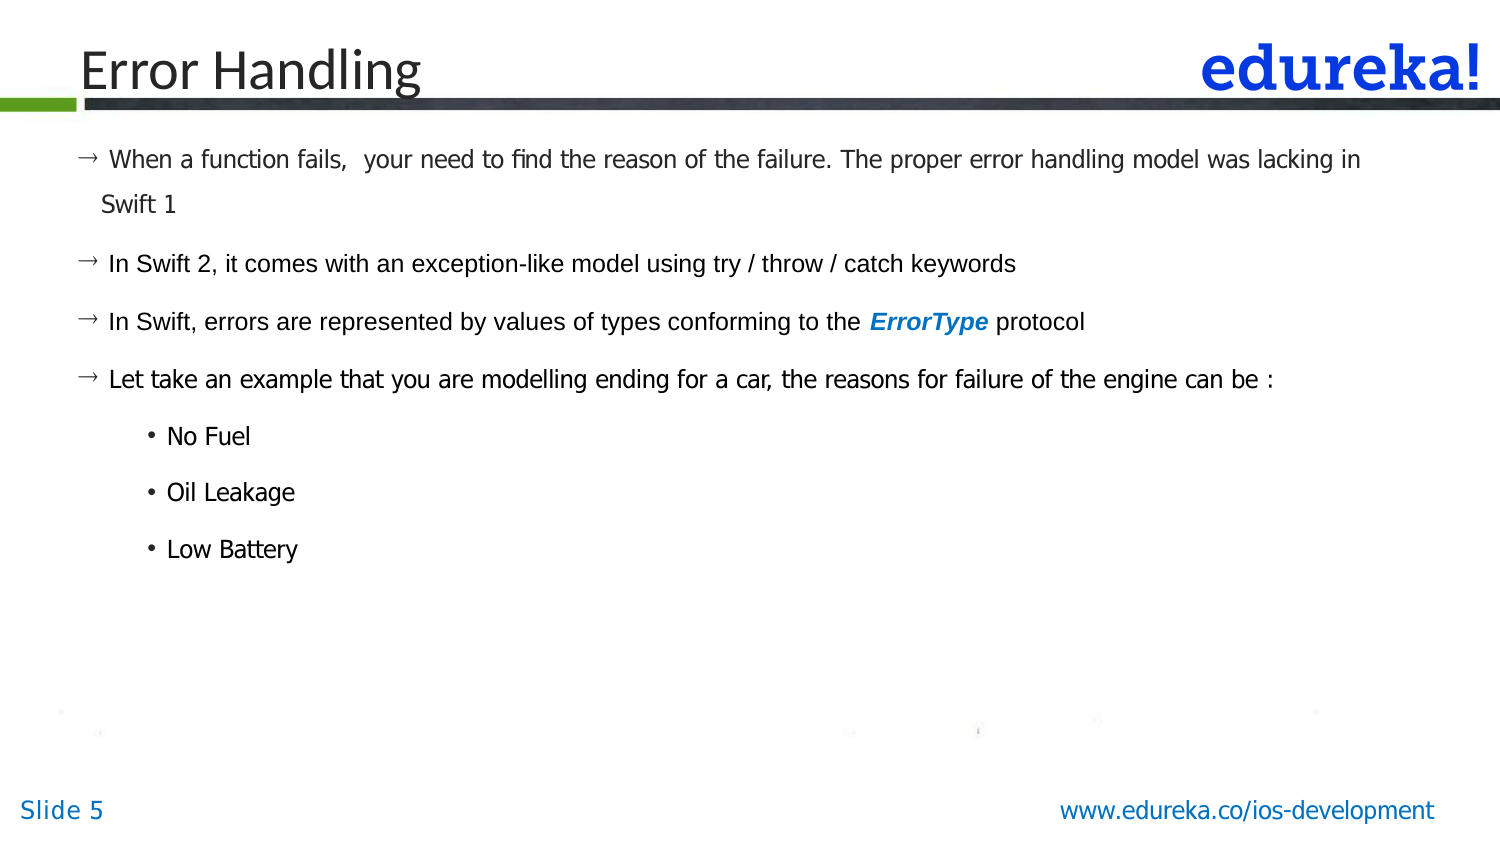

Error Handling
 When a function fails,  your need to find the reason of the failure. The proper error handling model was lacking in Swift 1
 In Swift 2, it comes with an exception-like model using try / throw / catch keywords
 In Swift, errors are represented by values of types conforming to the ErrorType protocol
 Let take an example that you are modelling ending for a car, the reasons for failure of the engine can be :
No Fuel
Oil Leakage
Low Battery